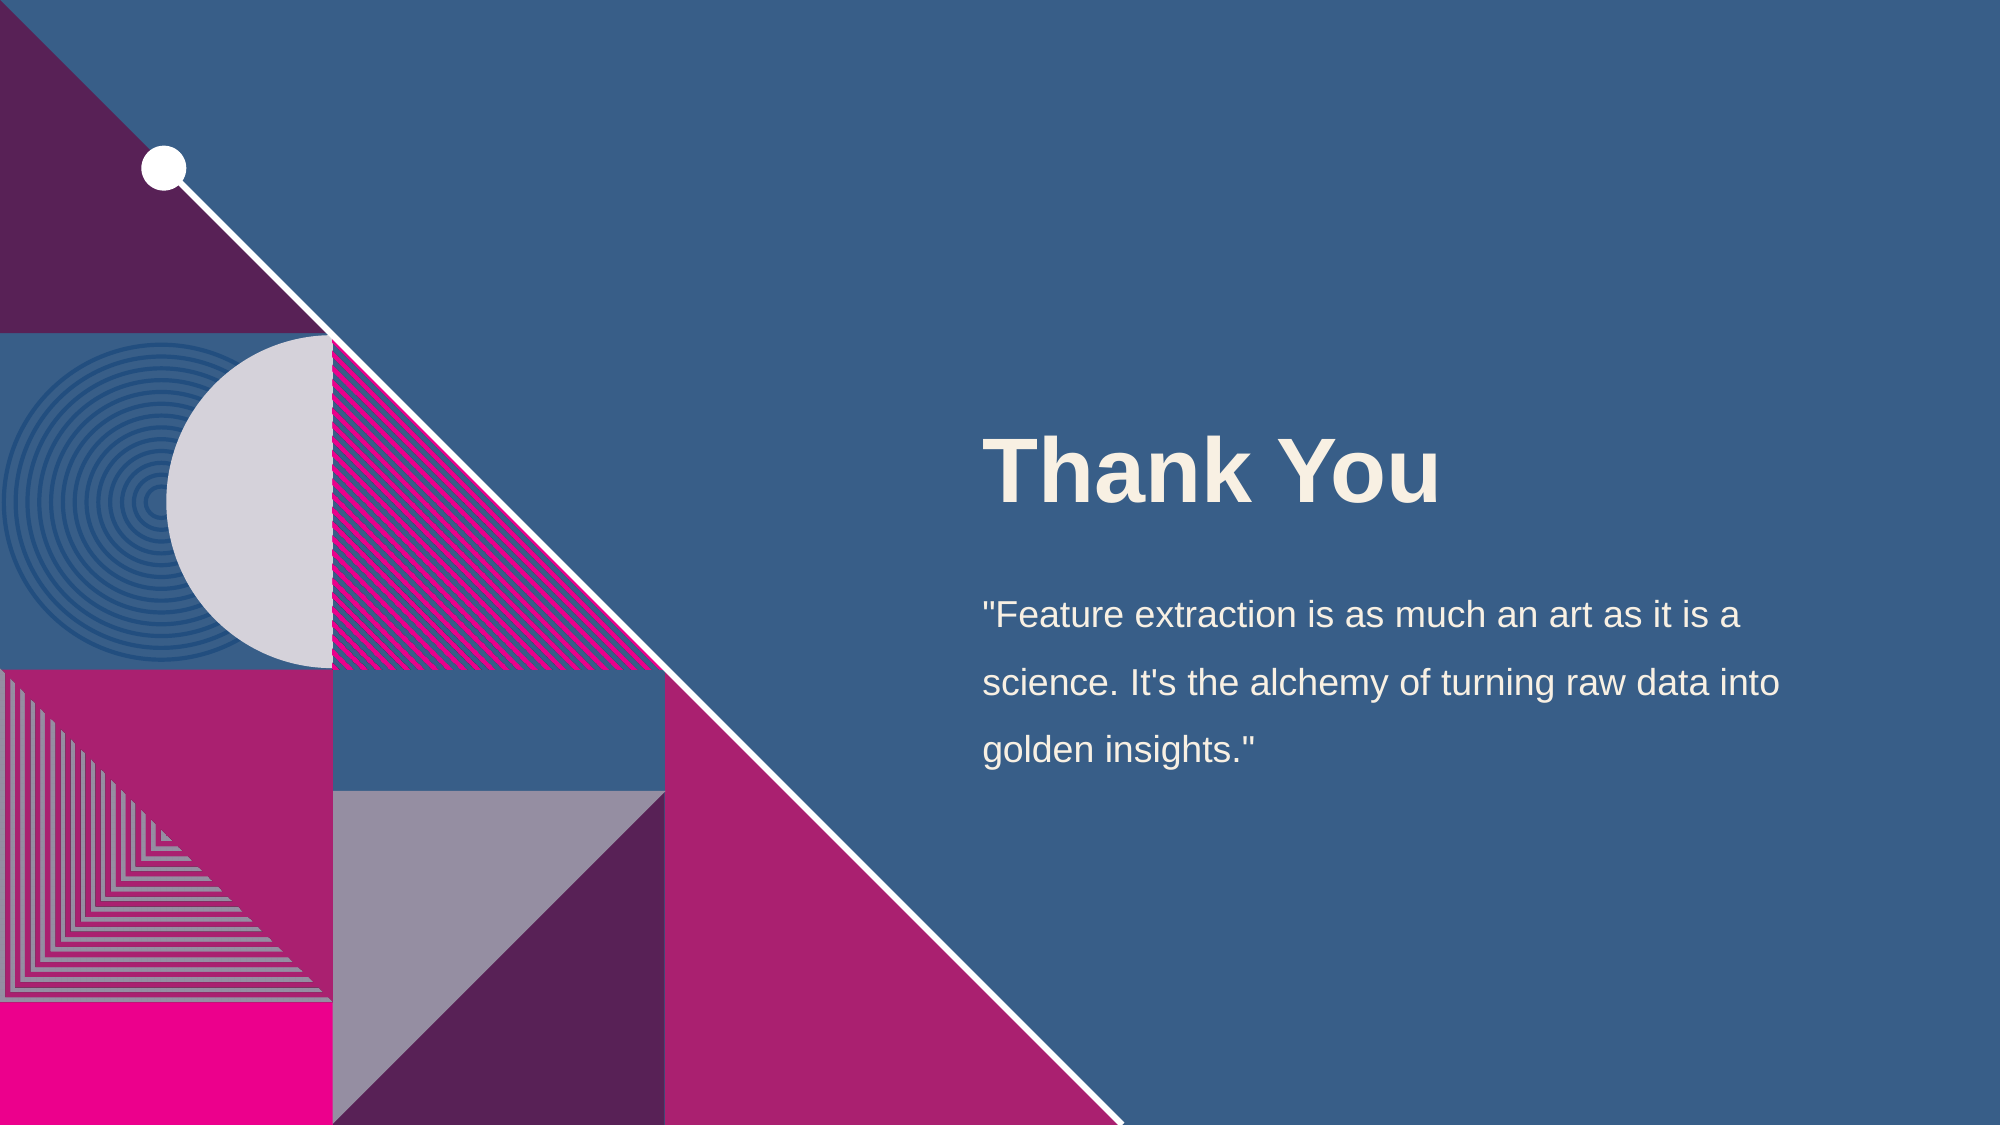

# Thank You
"Feature extraction is as much an art as it is a science. It's the alchemy of turning raw data into golden insights."